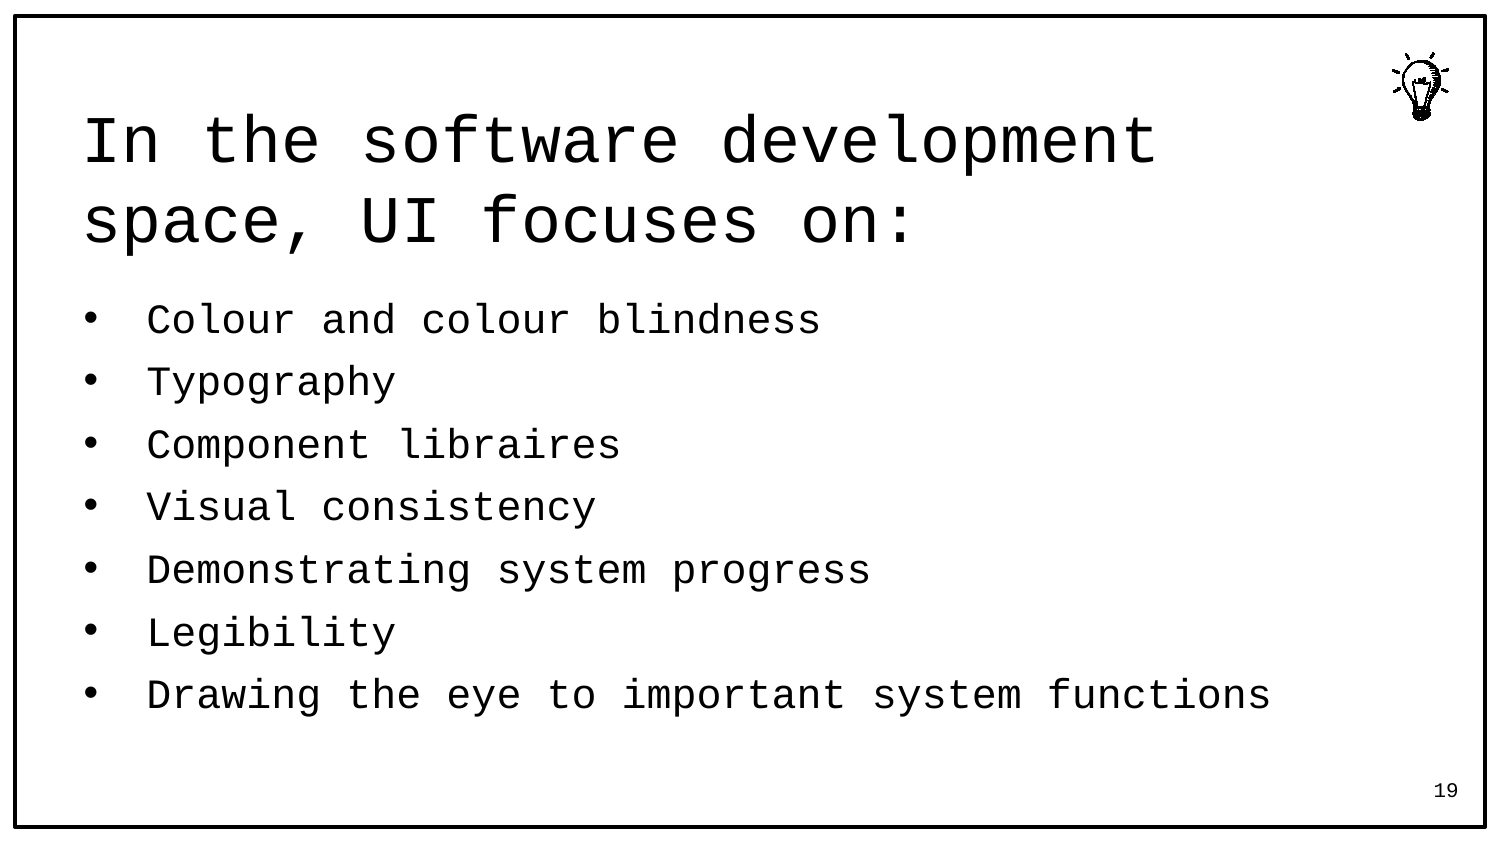

# In the software development space, UI focuses on:
Colour and colour blindness
Typography
Component libraires
Visual consistency
Demonstrating system progress
Legibility
Drawing the eye to important system functions
19